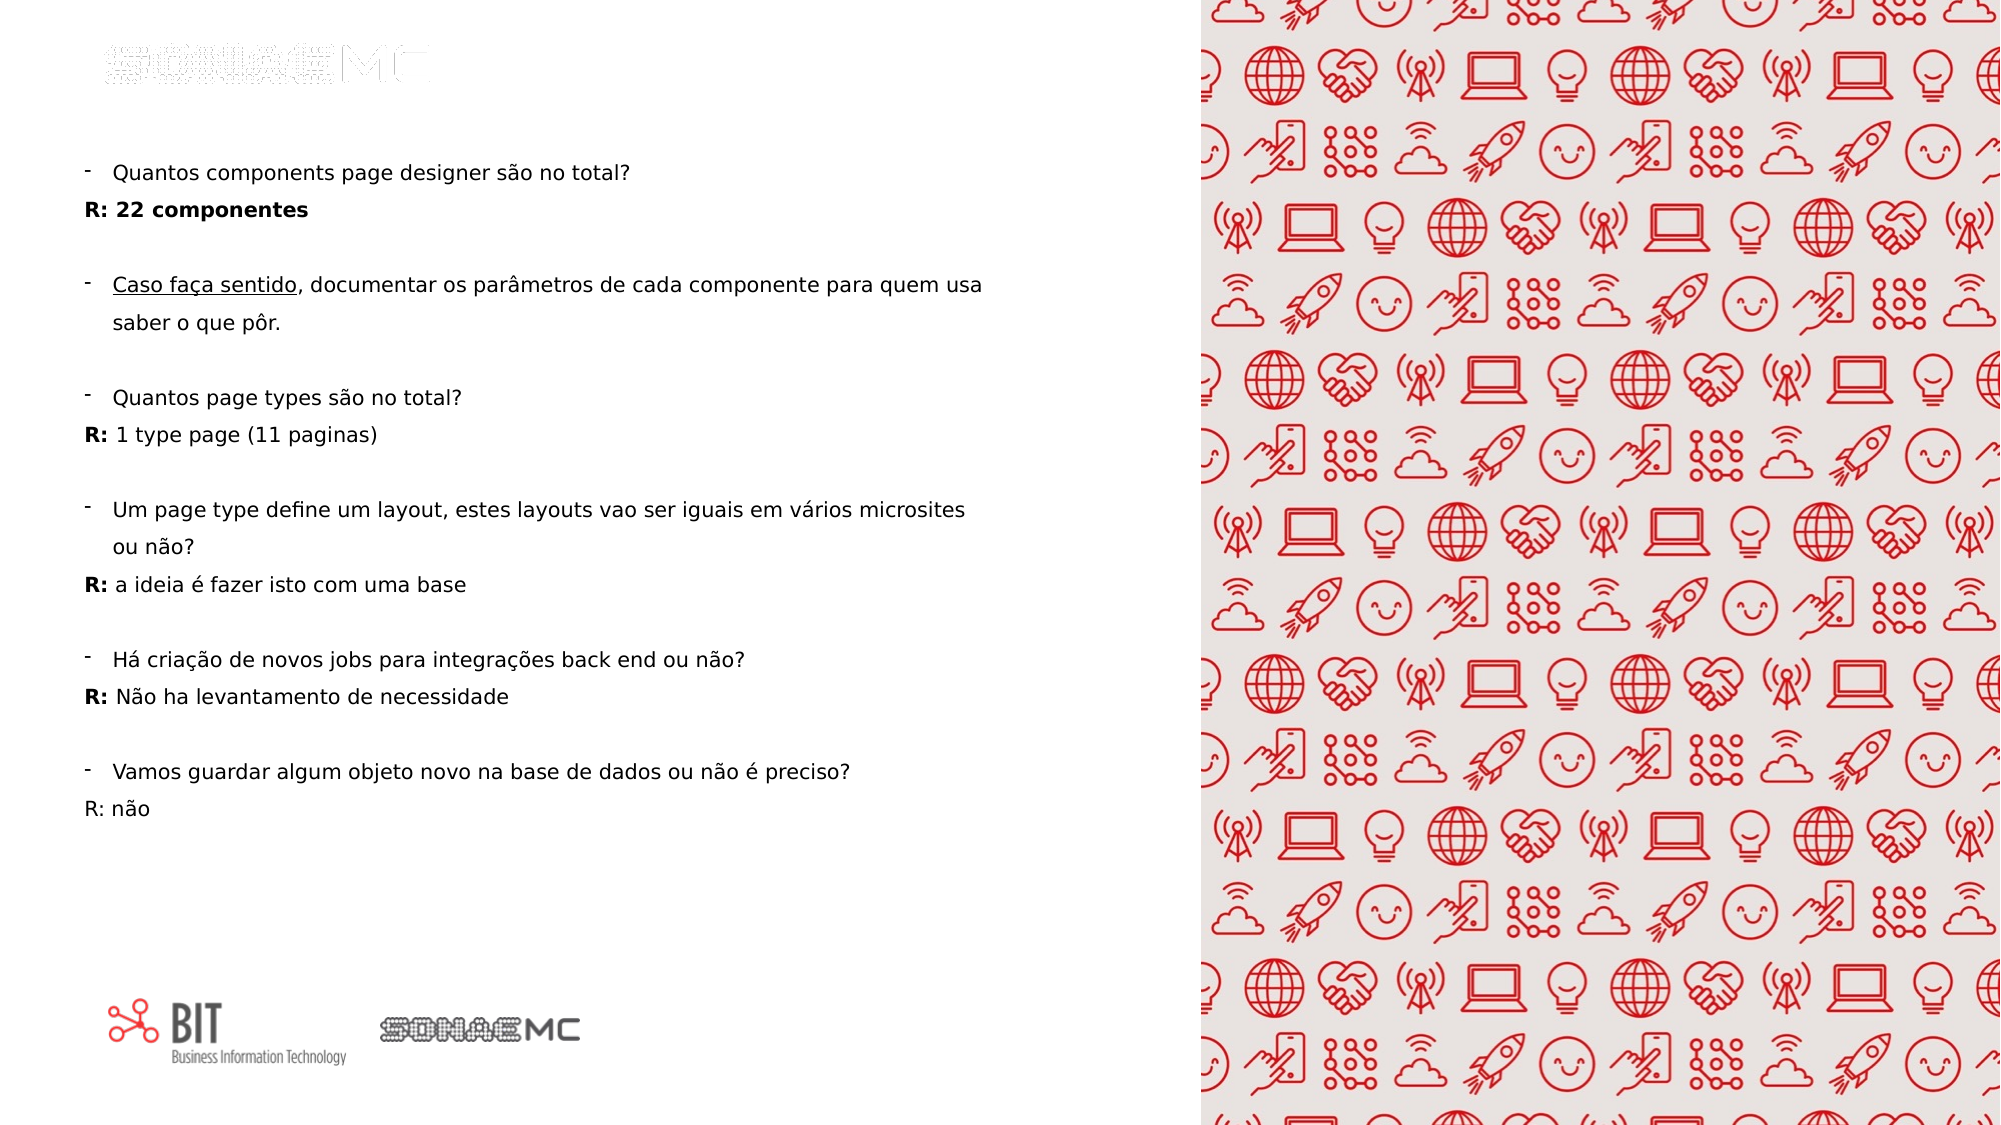

Quantos components page designer são no total?
R: 22 componentes

Caso faça sentido, documentar os parâmetros de cada componente para quem usa saber o que pôr.

Quantos page types são no total?
R: 1 type page (11 paginas)

Um page type define um layout, estes layouts vao ser iguais em vários microsites ou não?
R: a ideia é fazer isto com uma base

Há criação de novos jobs para integrações back end ou não?
R: Não ha levantamento de necessidade

Vamos guardar algum objeto novo na base de dados ou não é preciso?
R: não